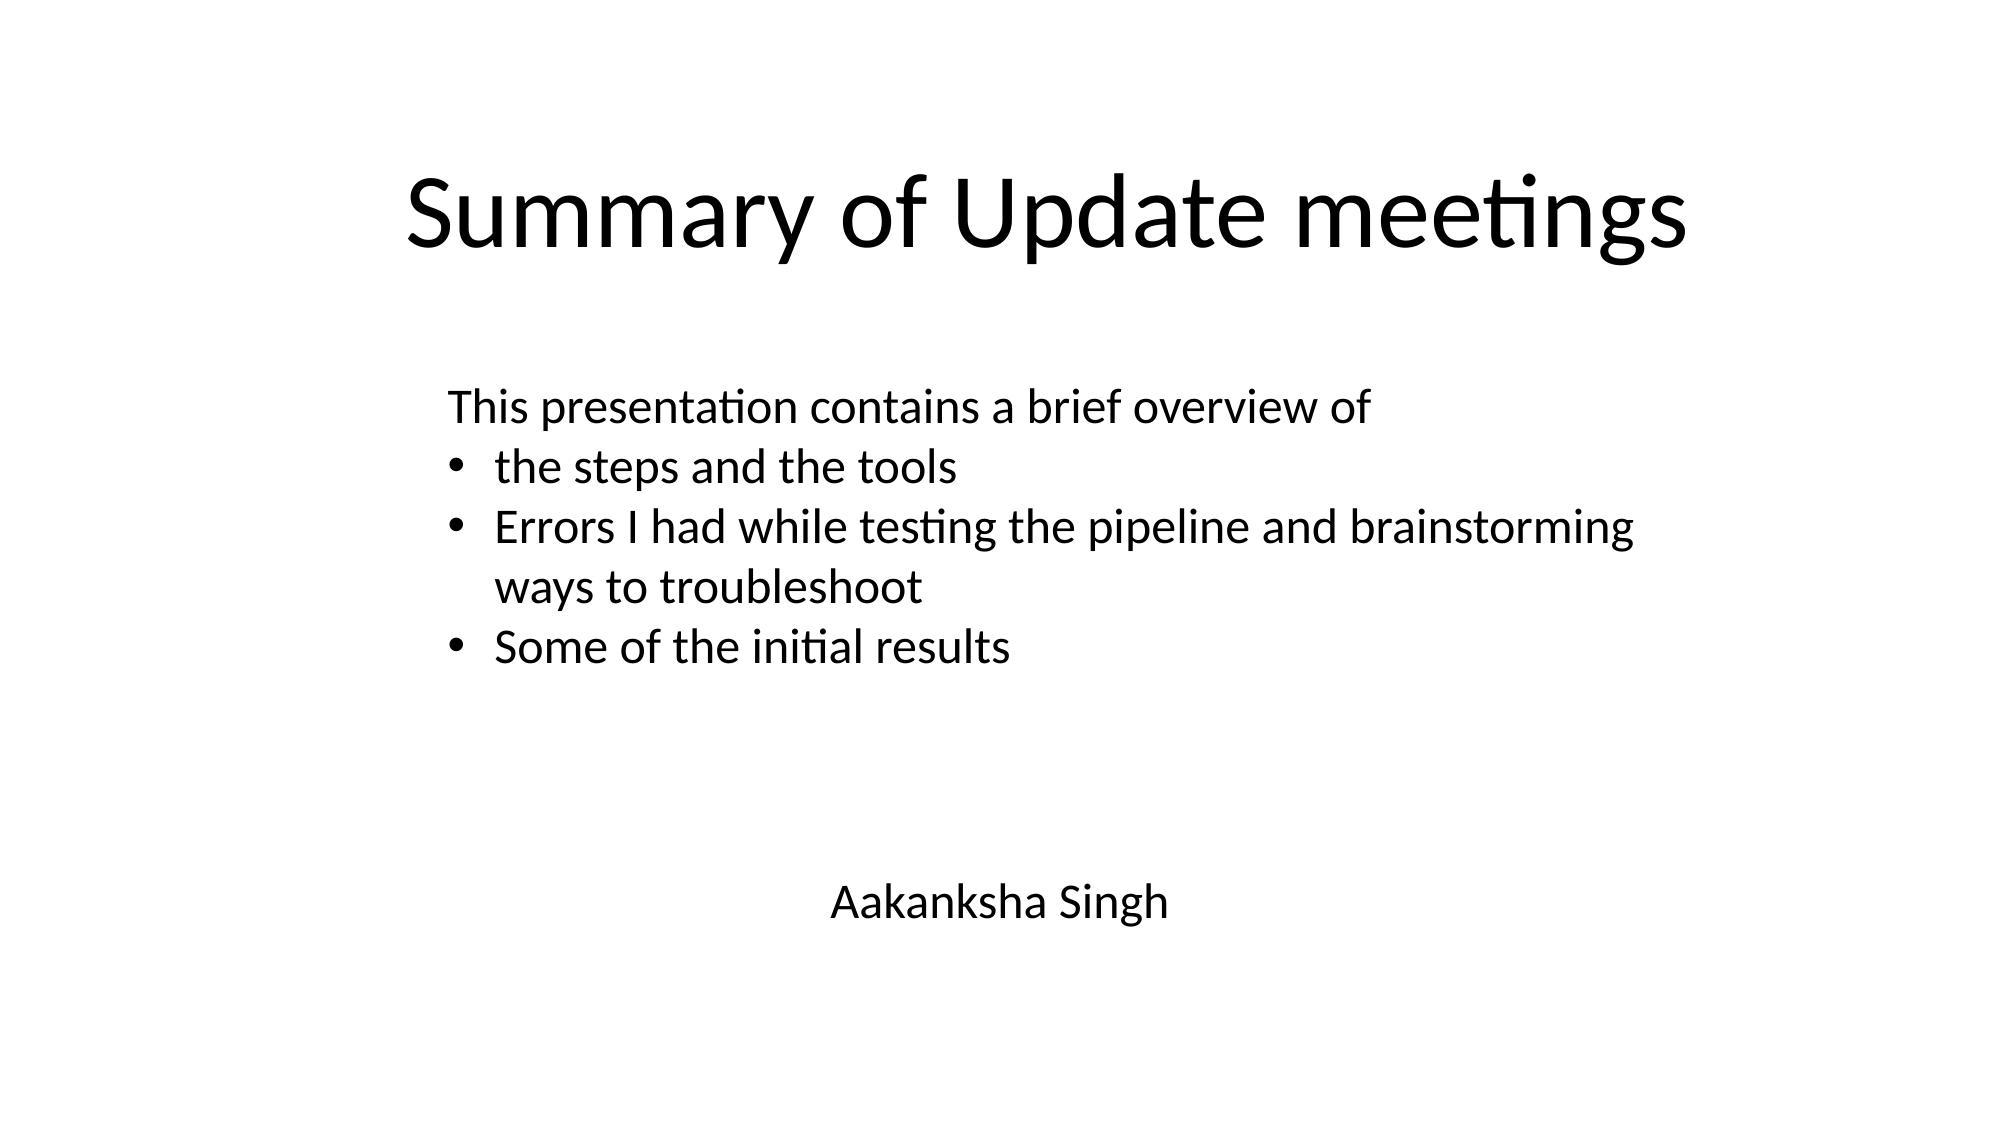

# Summary of Update meetings
This presentation contains a brief overview of
the steps and the tools
Errors I had while testing the pipeline and brainstorming ways to troubleshoot
Some of the initial results
Aakanksha Singh